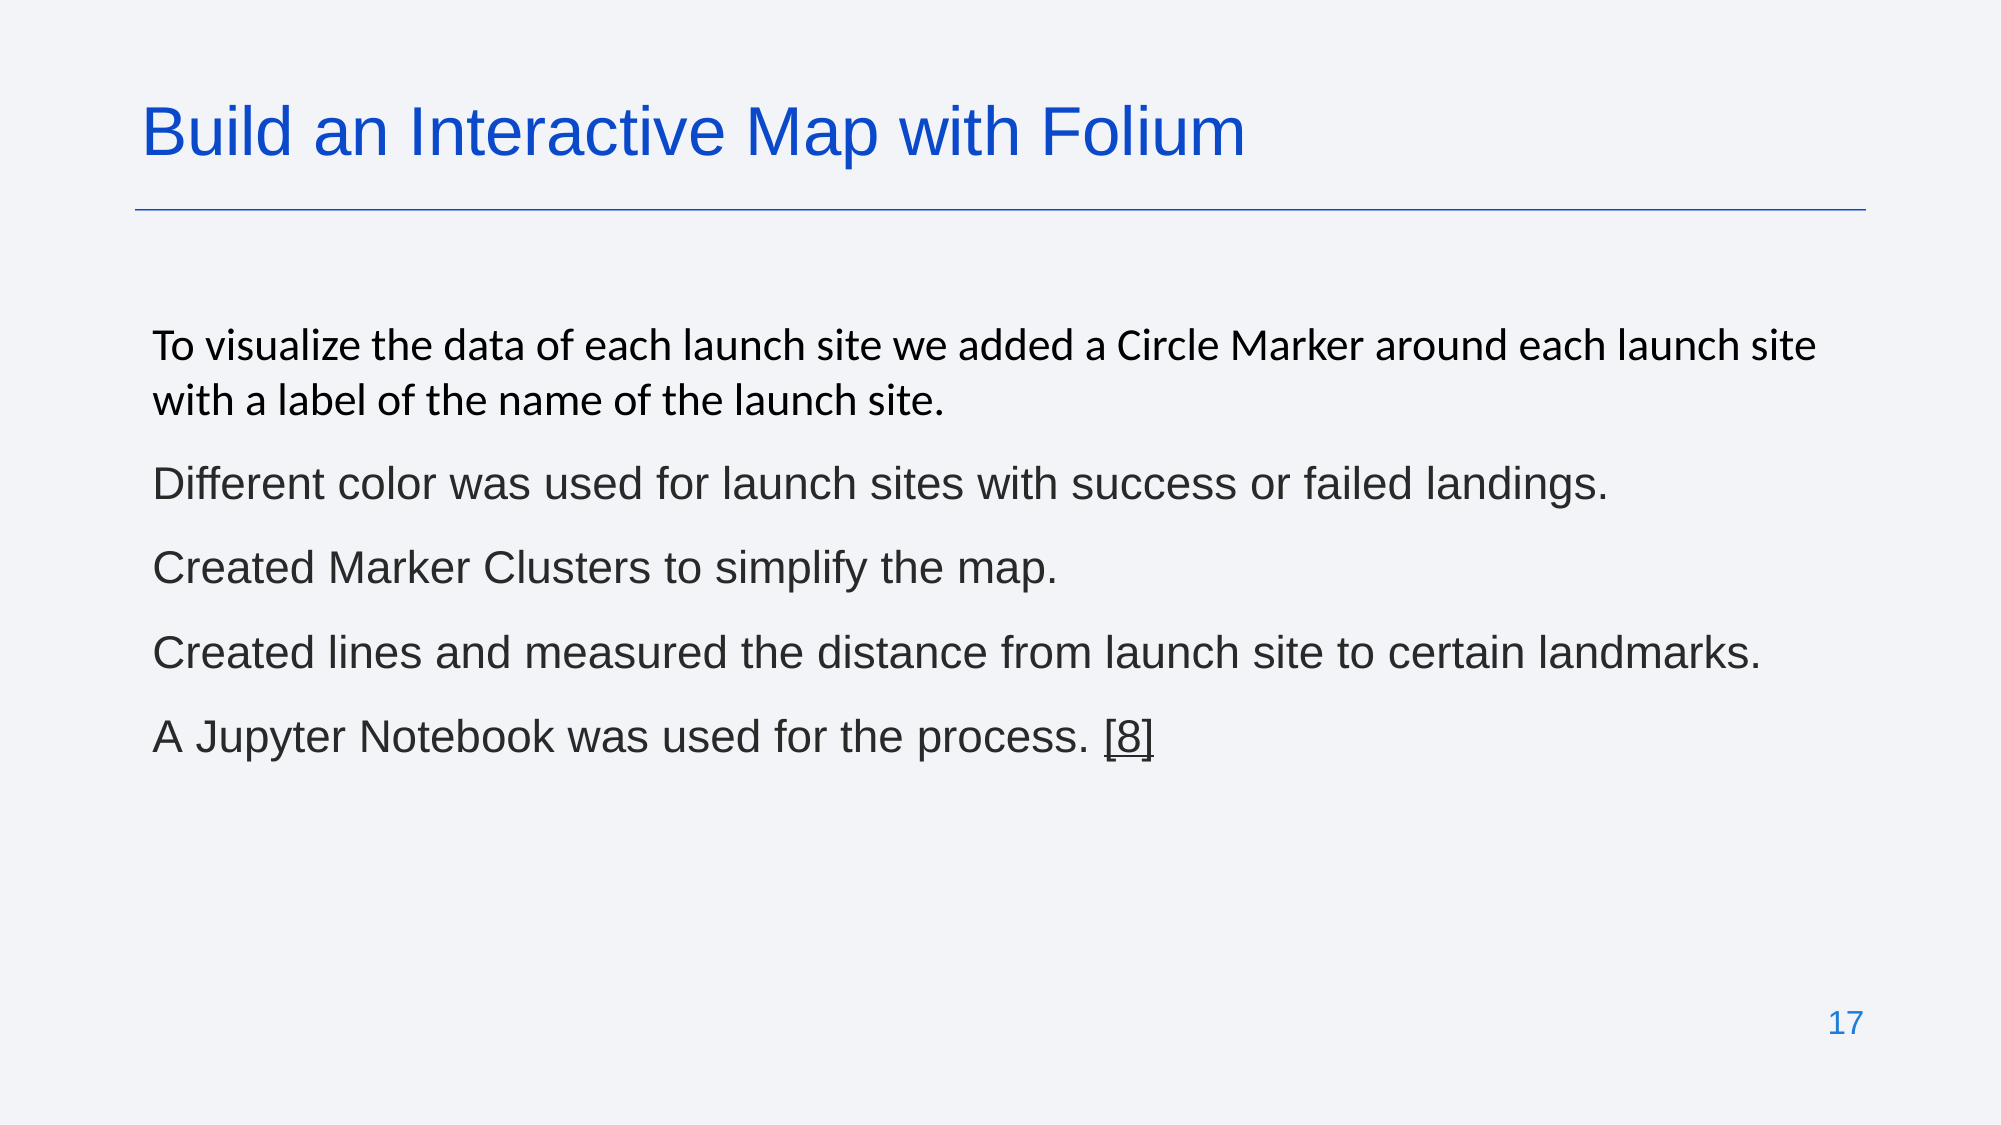

Build an Interactive Map with Folium
To visualize the data of each launch site we added a Circle Marker around each launch site with a label of the name of the launch site.
Different color was used for launch sites with success or failed landings.
Created Marker Clusters to simplify the map.
Created lines and measured the distance from launch site to certain landmarks.
A Jupyter Notebook was used for the process. [8]

17